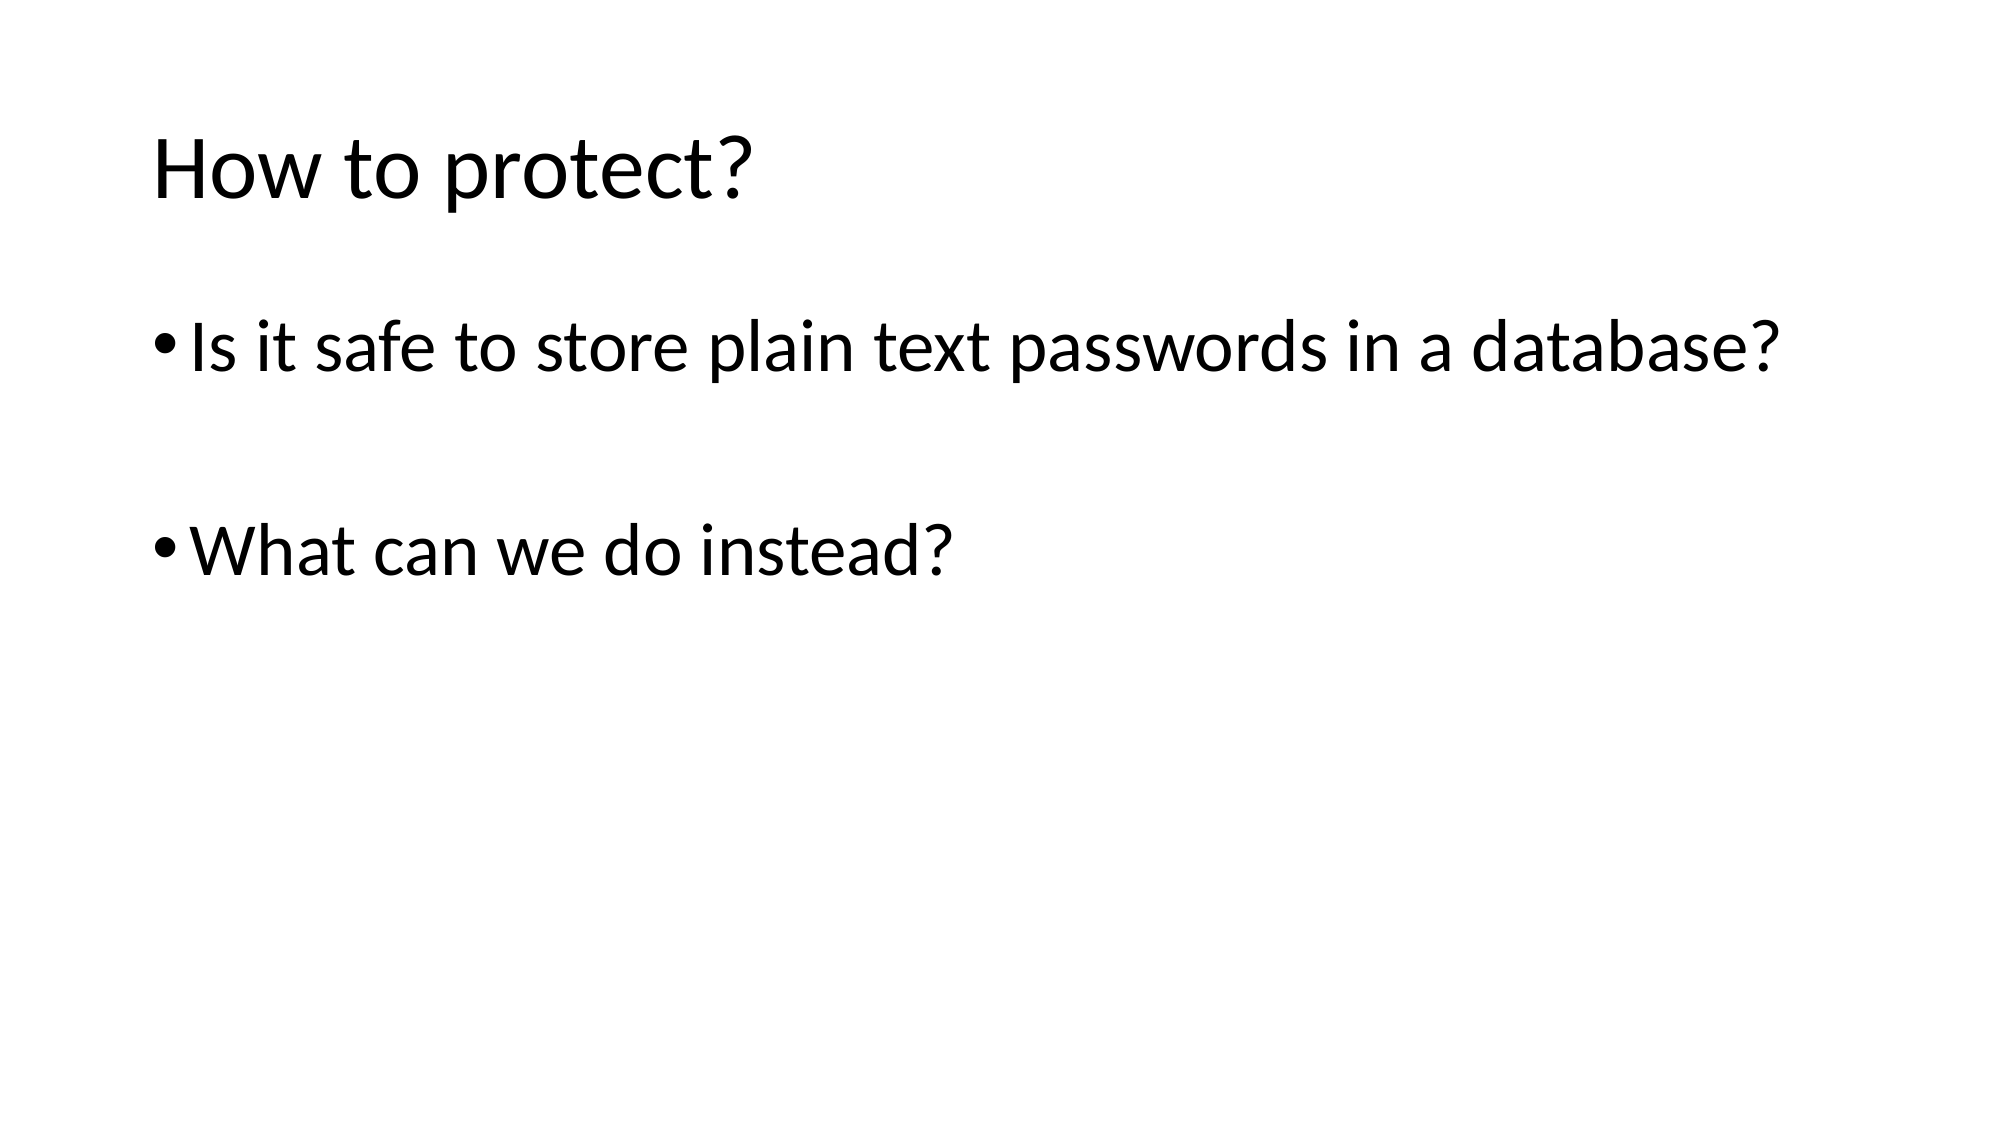

# How to protect?
Is it safe to store plain text passwords in a database?

What can we do instead?